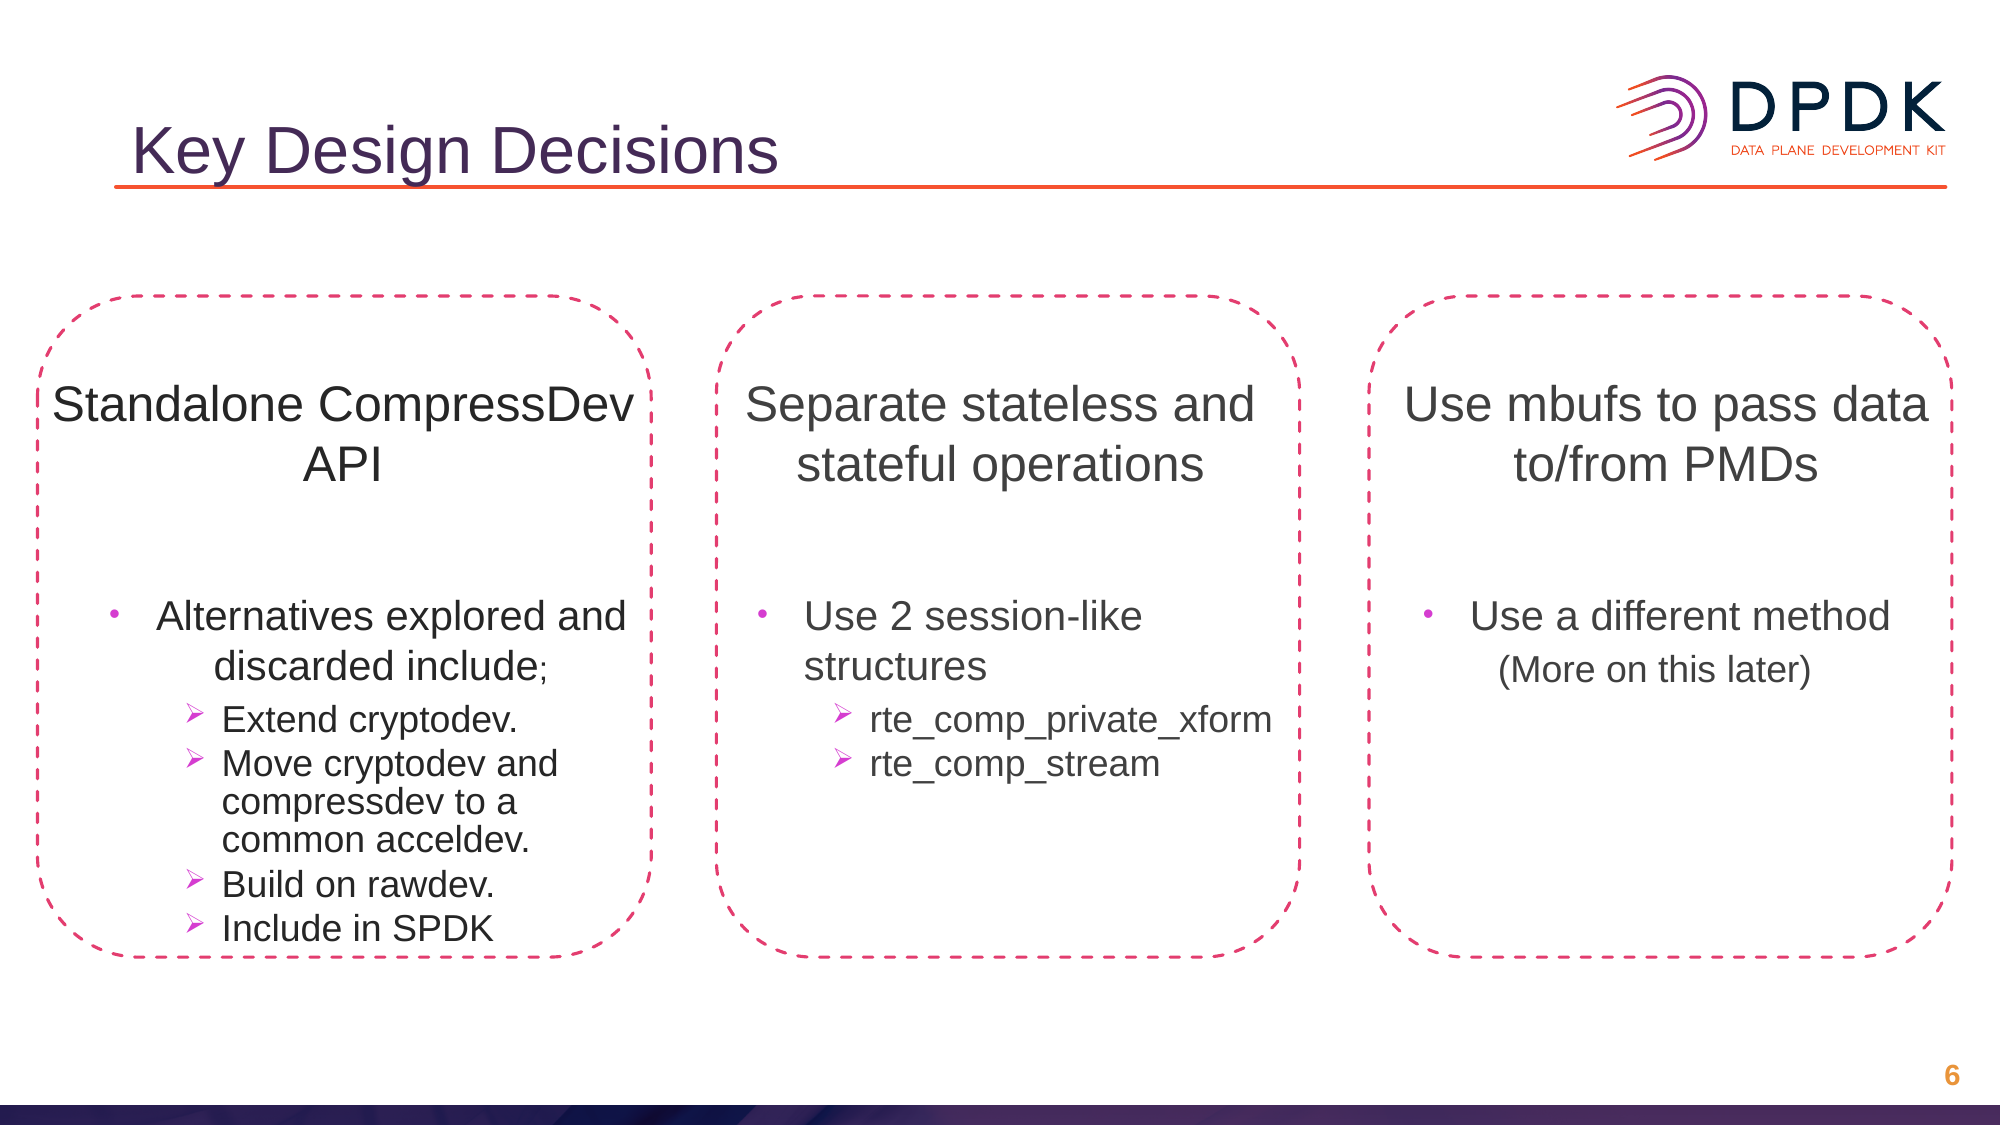

# Key Design Decisions

Use mbufs to pass data to/from PMDs

Use a different method
(More on this later)
Standalone CompressDev API

Alternatives explored and        discarded include;
Extend cryptodev.
Move cryptodev and compressdev to a common acceldev.
Build on rawdev.
Include in SPDK

Separate stateless and stateful operations

Use 2 session-like structures
rte_comp_private_xform
rte_comp_stream